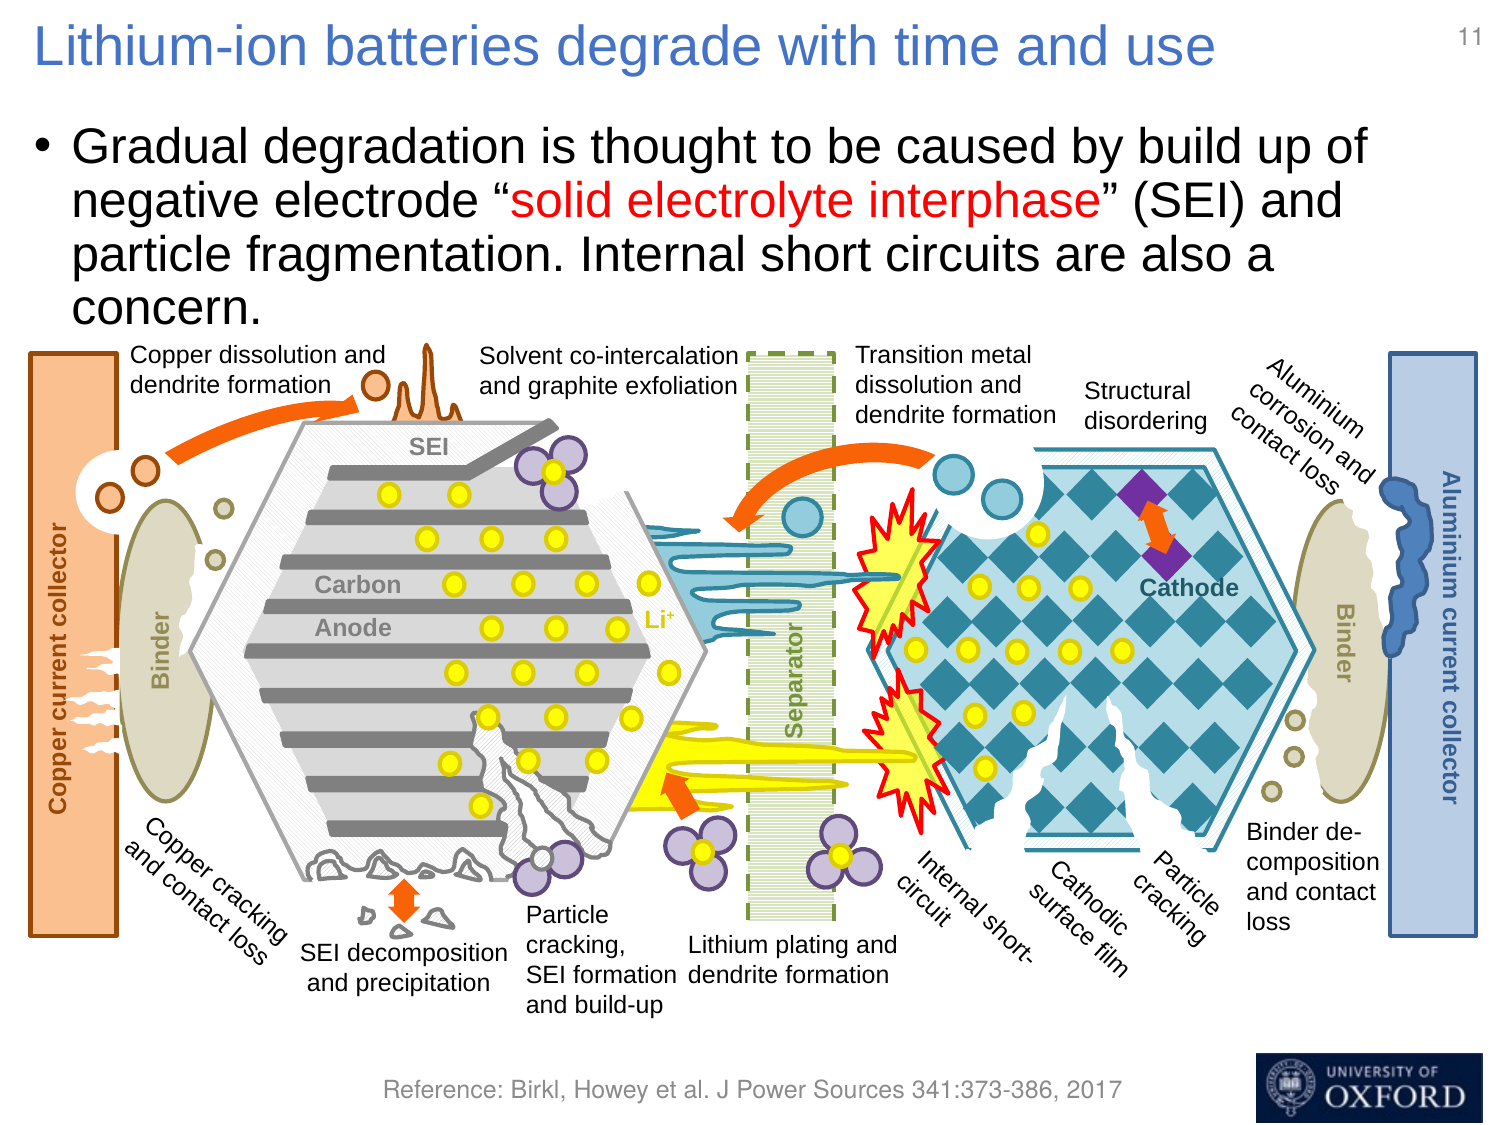

# Lithium-ion batteries degrade with time and use
11
Gradual degradation is thought to be caused by build up of negative electrode “solid electrolyte interphase” (SEI) and particle fragmentation. Internal short circuits are also a concern.

Copper dissolution and dendrite formation
Transition metal dissolution and
dendrite formation
Solvent co-intercalation and graphite exfoliation

Structural disordering

Aluminium
corrosion and contact loss

SEI

Carbon

Anode
Cathode

Li+

Copper current collector
Binder
Binder
Aluminium current collector

Separator

Binder de-composition and contact loss

Copper cracking
and contact loss

Particle
cracking

Cathodic
surface film
Particle cracking,
SEI formation
and build-up
Internal short-circuit

Lithium plating and dendrite formation

SEI decomposition
 and precipitation

Reference: Birkl, Howey et al. J Power Sources 341:373-386, 2017